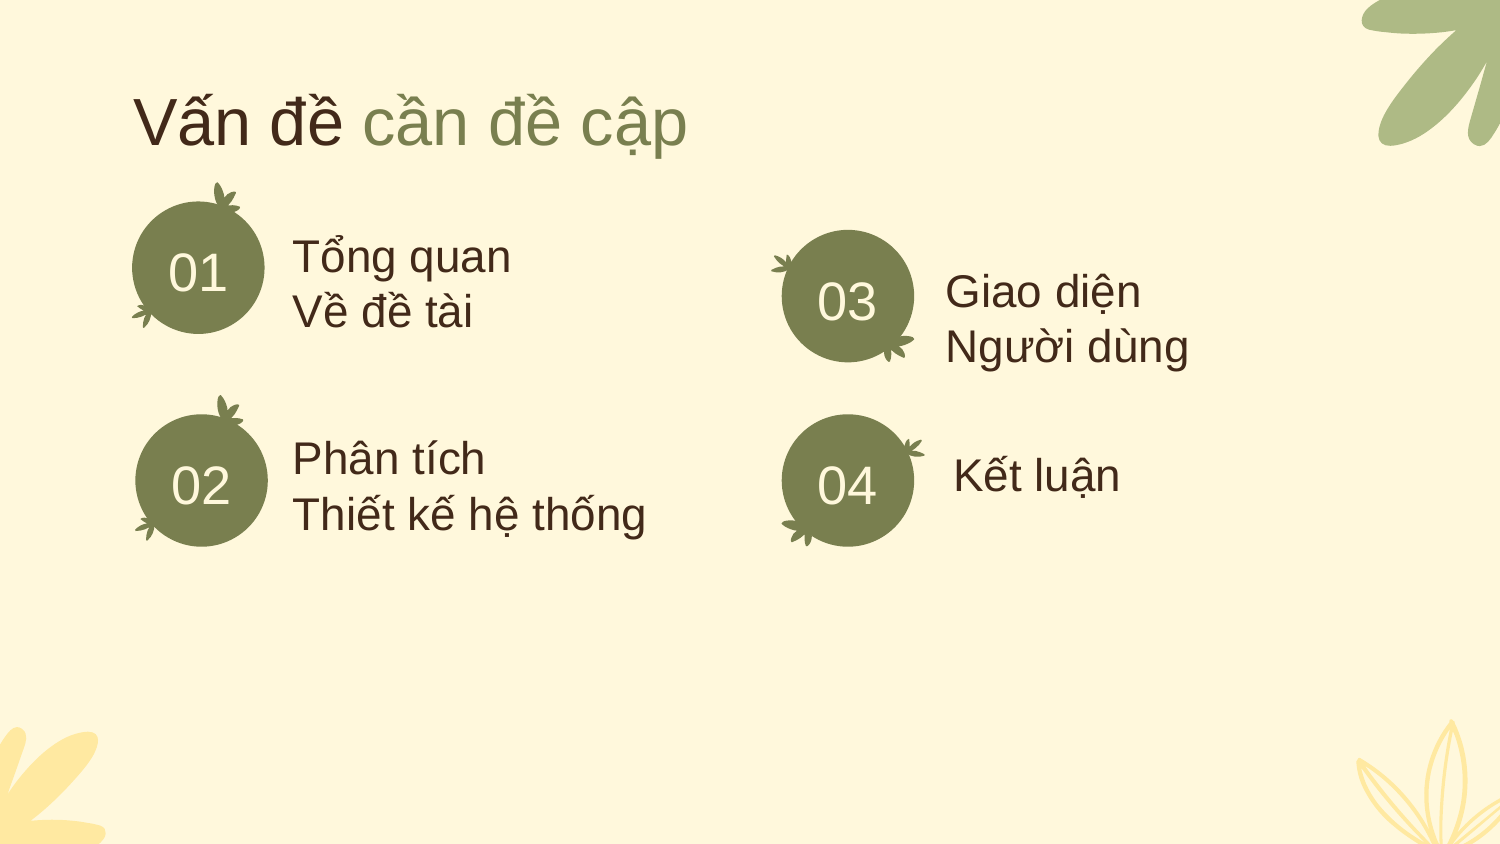

Vấn đề cần đề cập

01

03
Giao diện
Người dùng
Tổng quan
Về đề tài

02
04
Phân tích
Thiết kế hệ thống
Kết luận

0